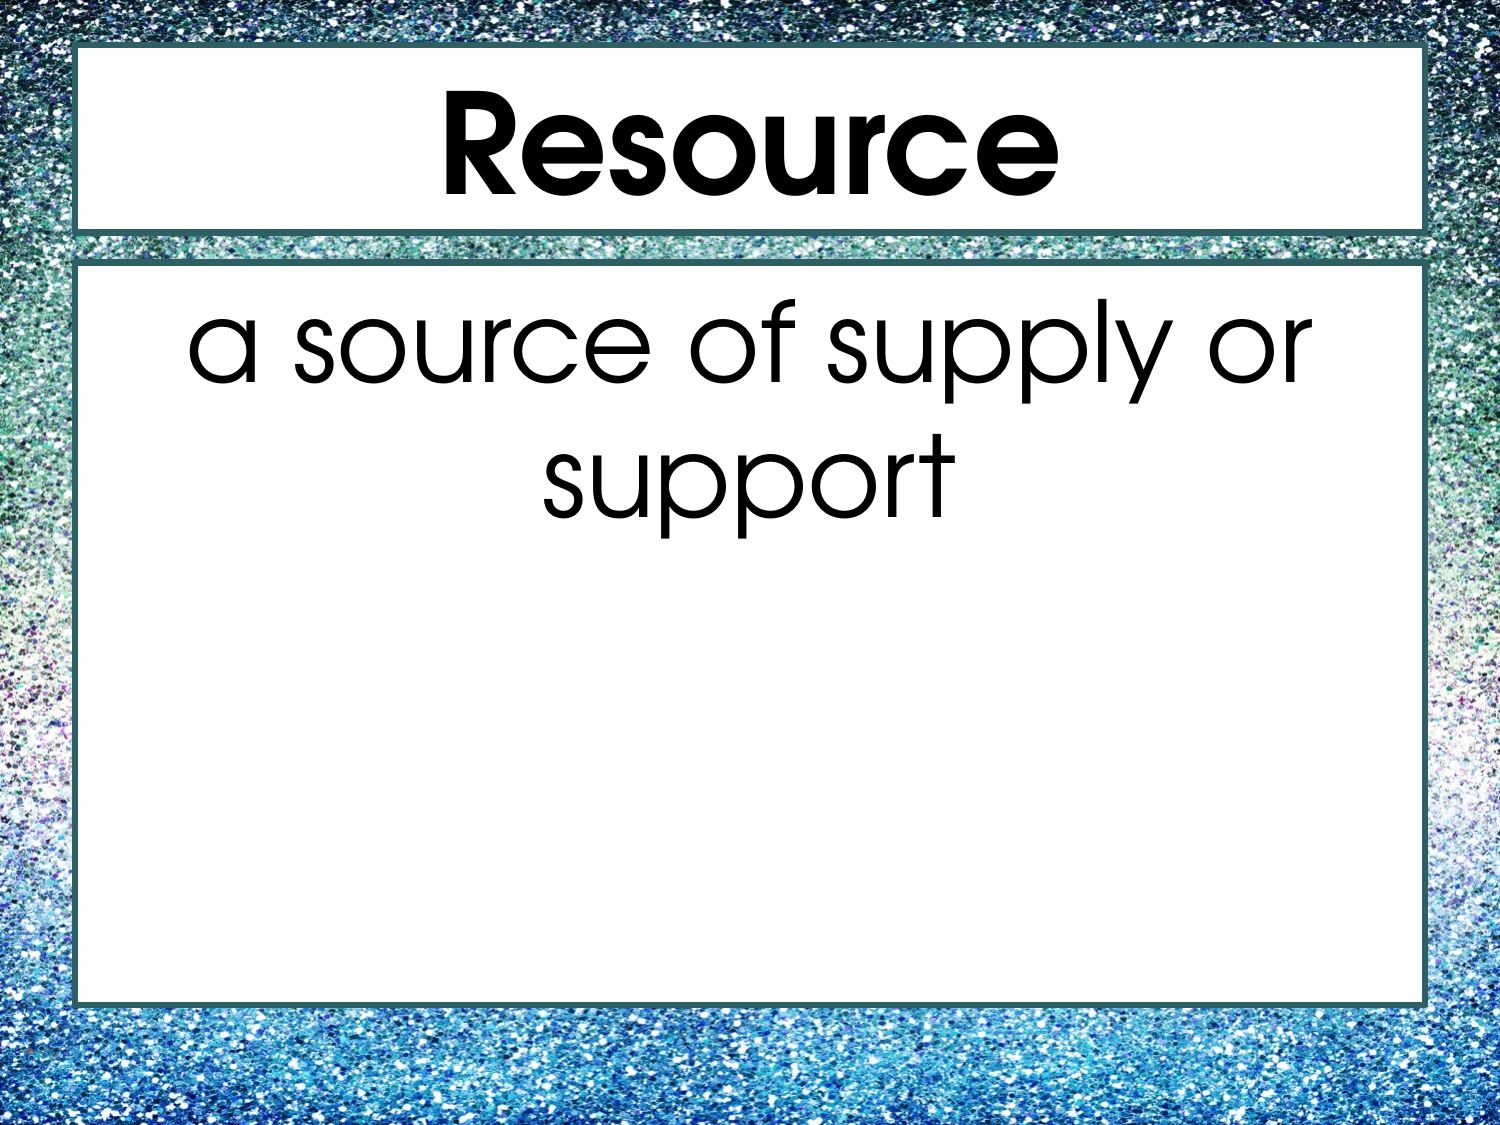

# Resource
a source of supply or support